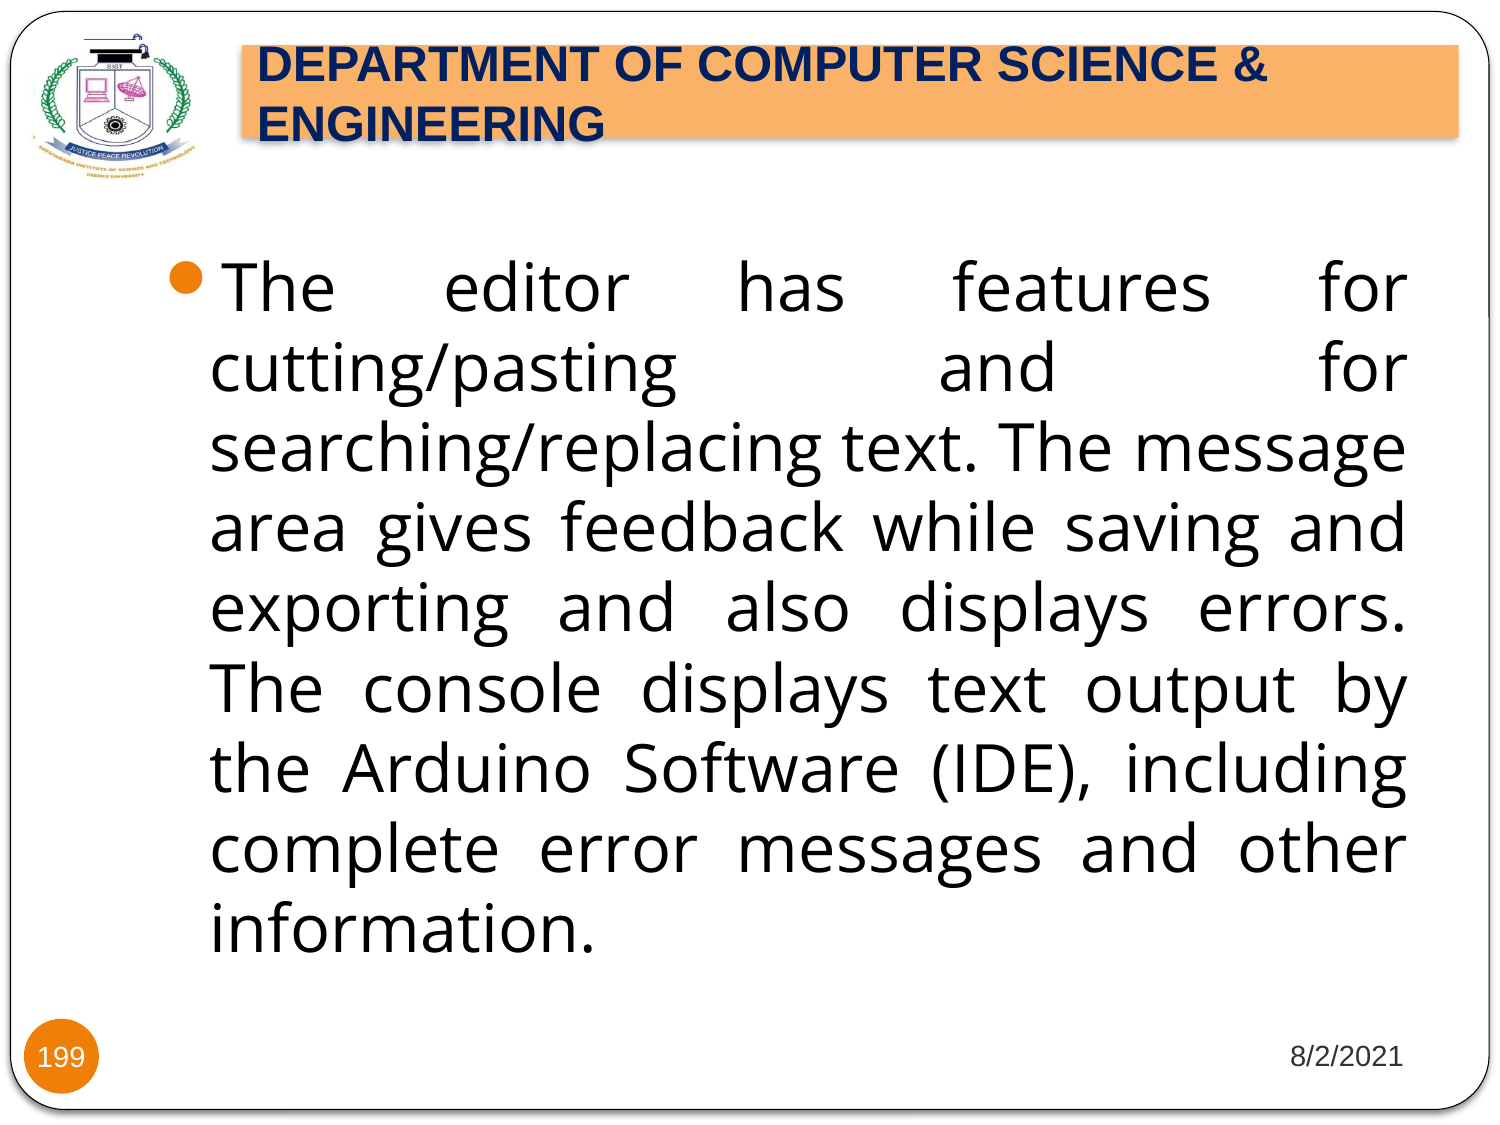

The editor has features for cutting/pasting and for searching/replacing text. The message area gives feedback while saving and exporting and also displays errors. The console displays text output by the Arduino Software (IDE), including complete error messages and other information.
8/2/2021
199